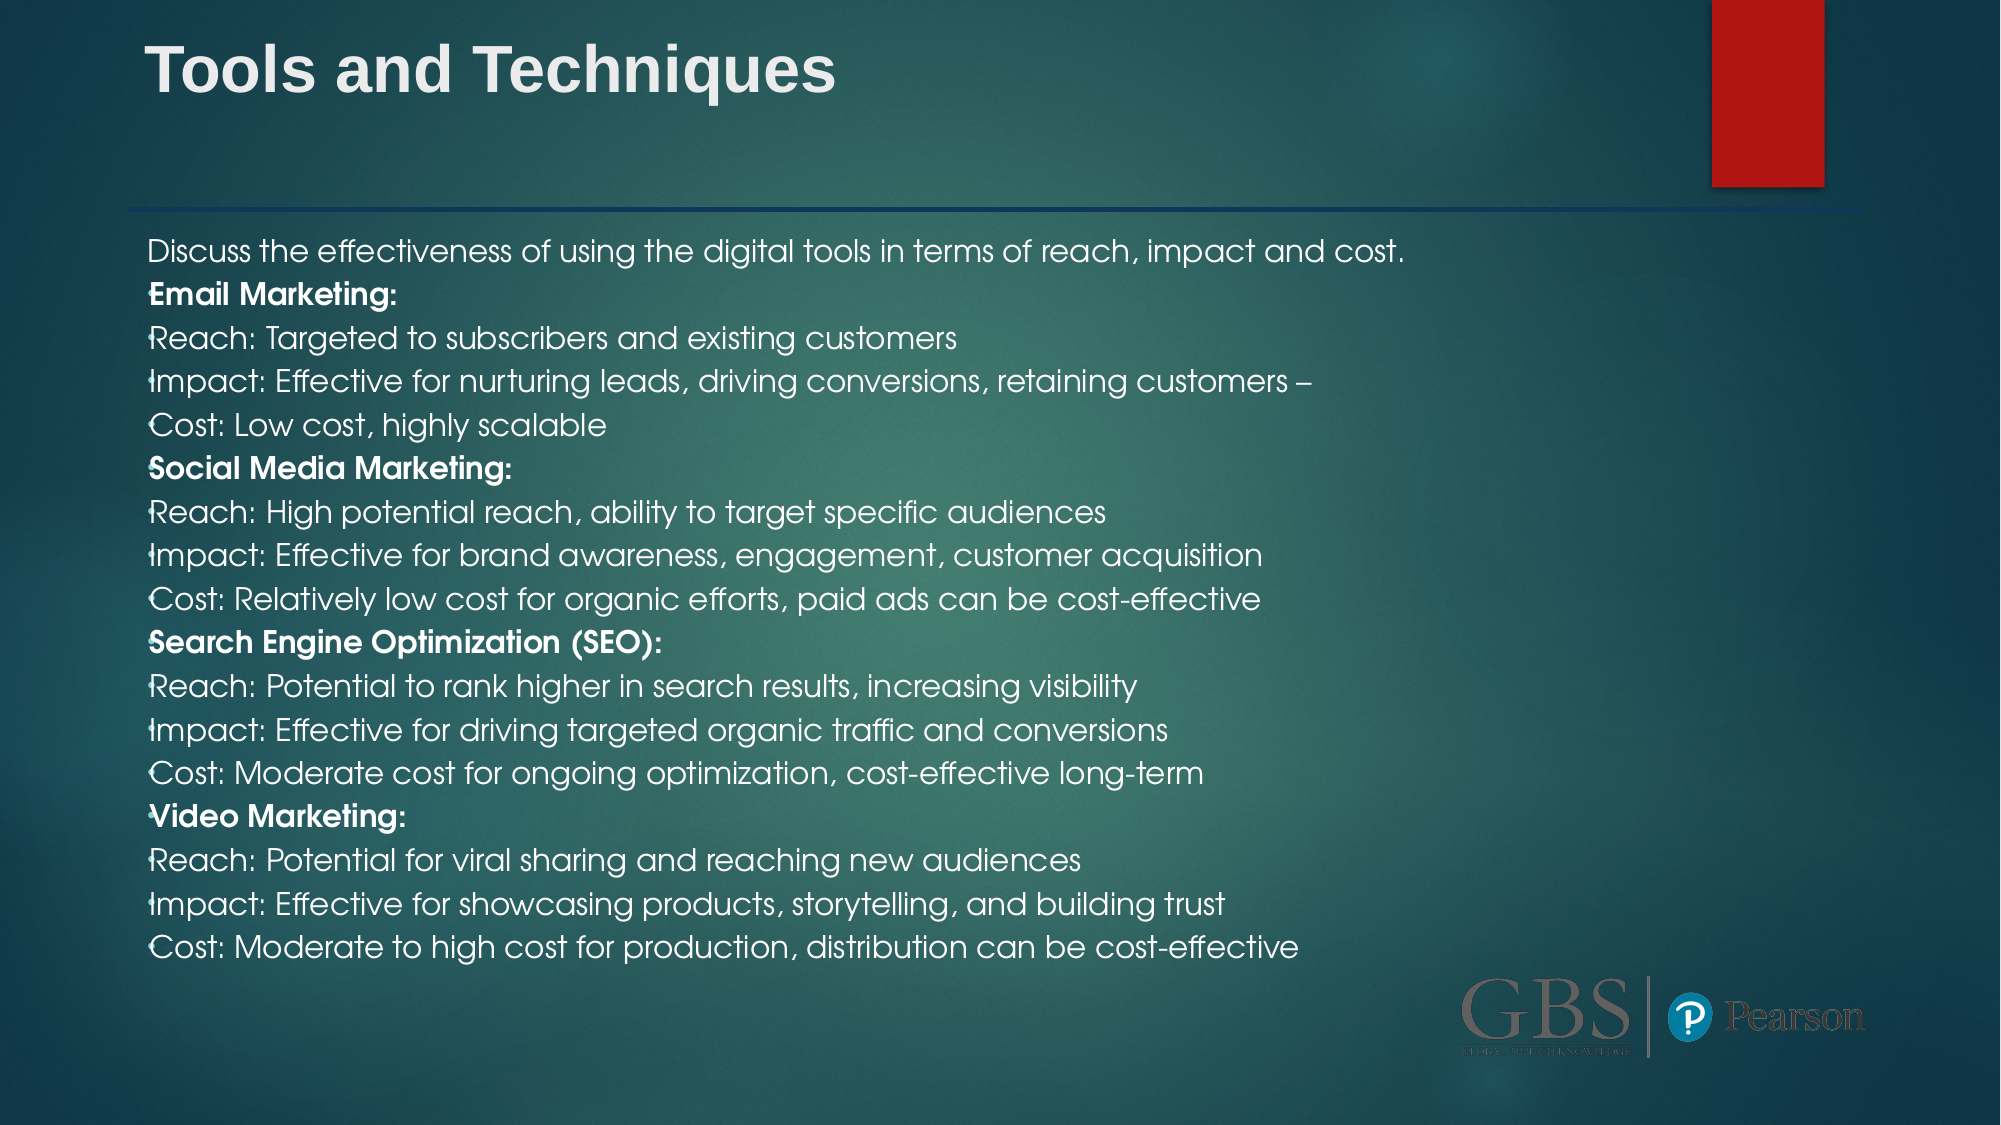

# Tools and Techniques
Discuss the effectiveness of using the digital tools in terms of reach, impact and cost.
Email Marketing:
Reach: Targeted to subscribers and existing customers
Impact: Effective for nurturing leads, driving conversions, retaining customers –
Cost: Low cost, highly scalable
Social Media Marketing:
Reach: High potential reach, ability to target specific audiences
Impact: Effective for brand awareness, engagement, customer acquisition
Cost: Relatively low cost for organic efforts, paid ads can be cost-effective
Search Engine Optimization (SEO):
Reach: Potential to rank higher in search results, increasing visibility
Impact: Effective for driving targeted organic traffic and conversions
Cost: Moderate cost for ongoing optimization, cost-effective long-term
Video Marketing:
Reach: Potential for viral sharing and reaching new audiences
Impact: Effective for showcasing products, storytelling, and building trust
Cost: Moderate to high cost for production, distribution can be cost-effective